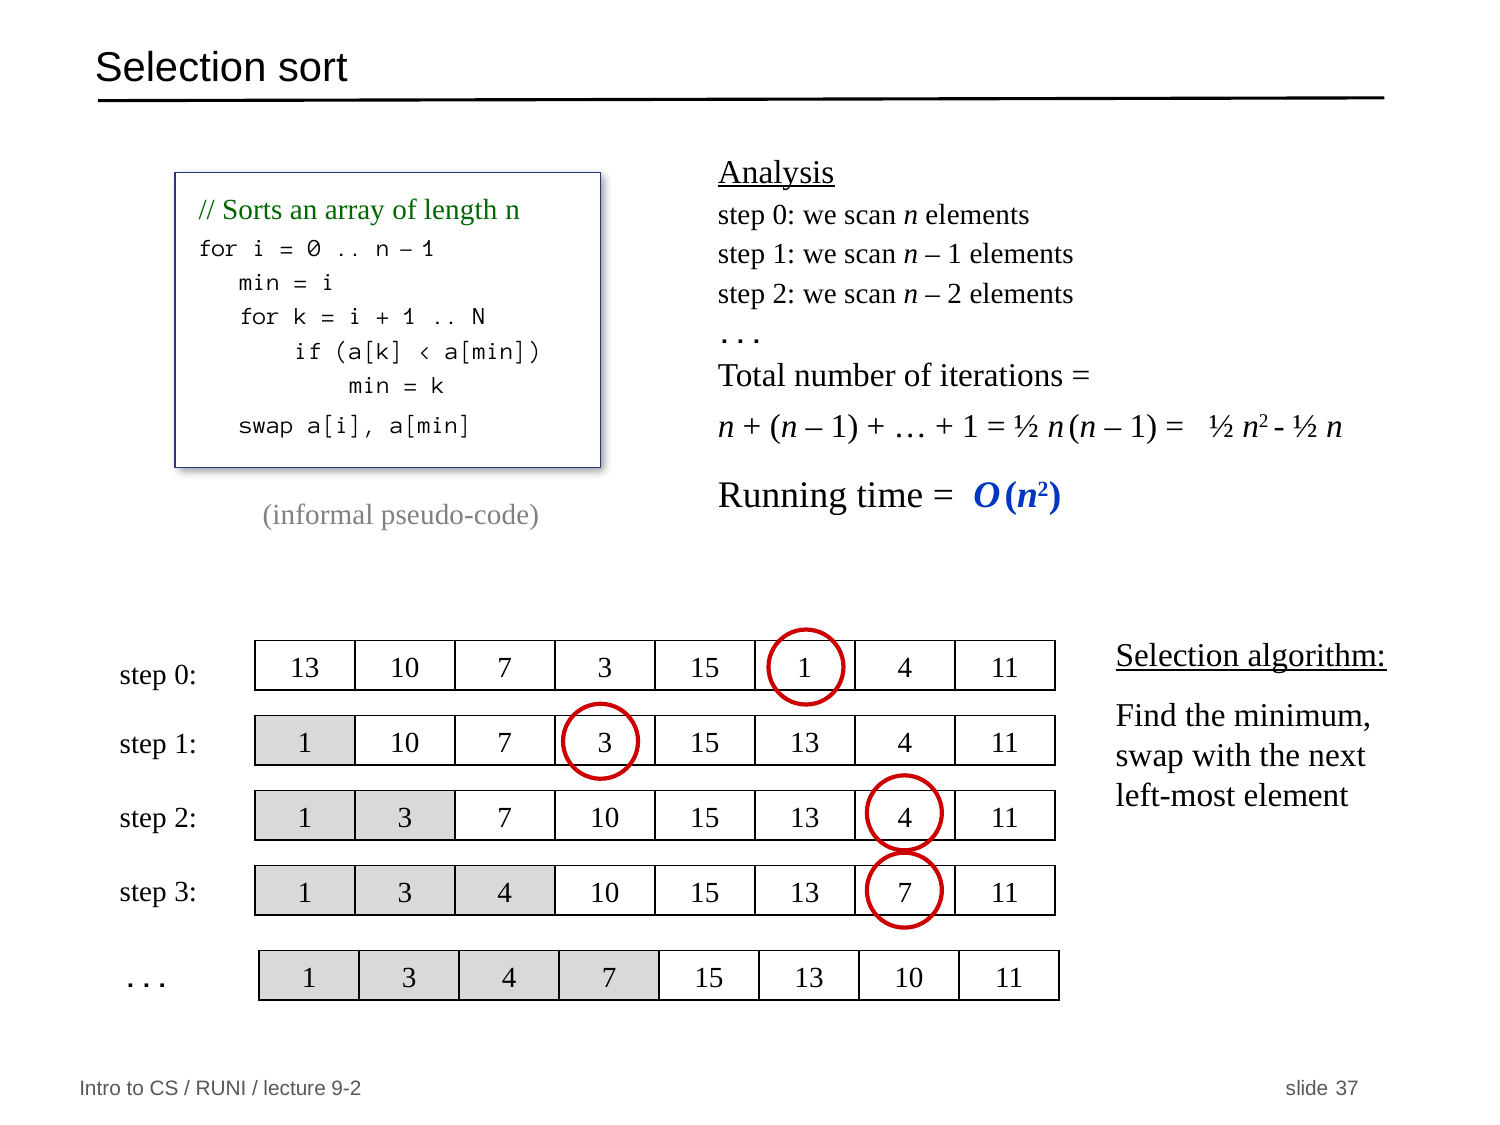

# Selection sort
Analysis
step 0: we scan n elements
step 1: we scan n – 1 elements
step 2: we scan n – 2 elements
...
Total number of iterations =
n + (n – 1) + … + 1 = ½ n(n – 1) =   ½ n2 - ½ n
Running time =  O (n2)
// Sorts an array of length n
for i = 0 .. n – 1
   min = i
   for k = i + 1 .. N
       if (a[k] < a[min])
           min = k
   swap a[i], a[min]
(informal pseudo-code)
Selection algorithm:
Find the minimum, swap with the next left-most element

step 0:
1
10
7
3
15
13
4
11
13
10
7
3
15
1
4
11

step 1:
1
3
7
10
15
13
4
11

step 2:
1
3
4
10
15
13
7
11

...
1
3
4
7
15
13
10
11
step 3: